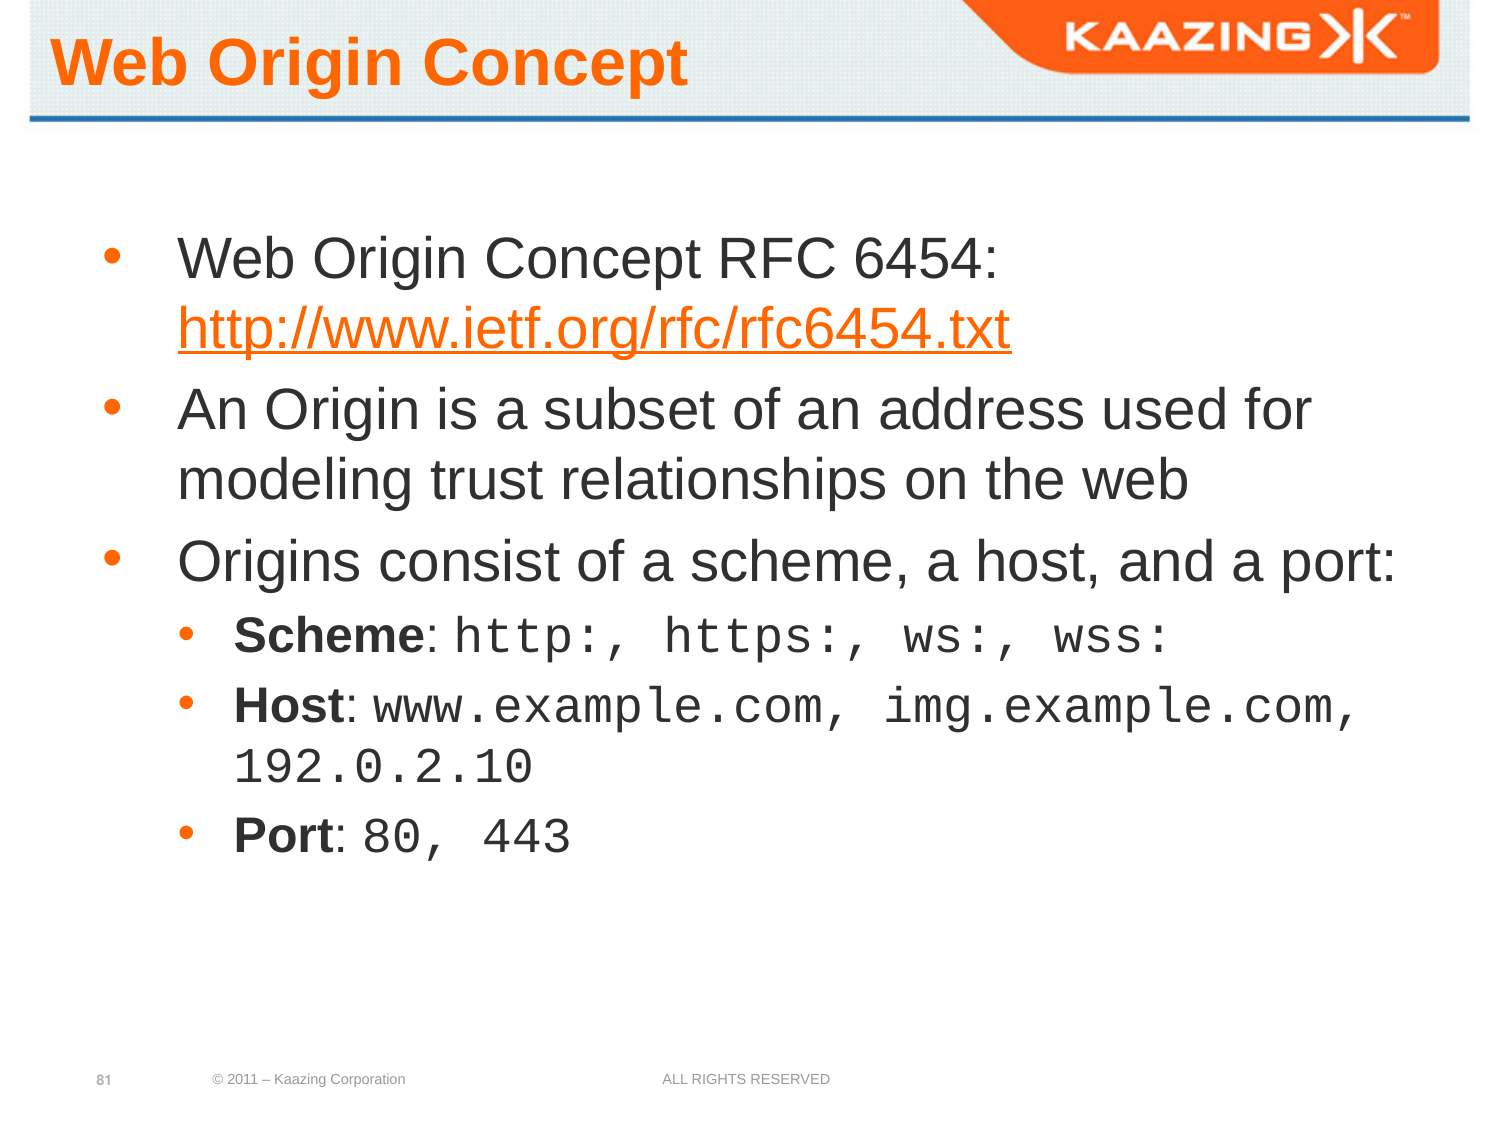

# Web Origin Concept
Web Origin Concept RFC 6454: http://www.ietf.org/rfc/rfc6454.txt
An Origin is a subset of an address used for modeling trust relationships on the web
Origins consist of a scheme, a host, and a port:
Scheme: http:, https:, ws:, wss:
Host: www.example.com, img.example.com, 192.0.2.10
Port: 80, 443